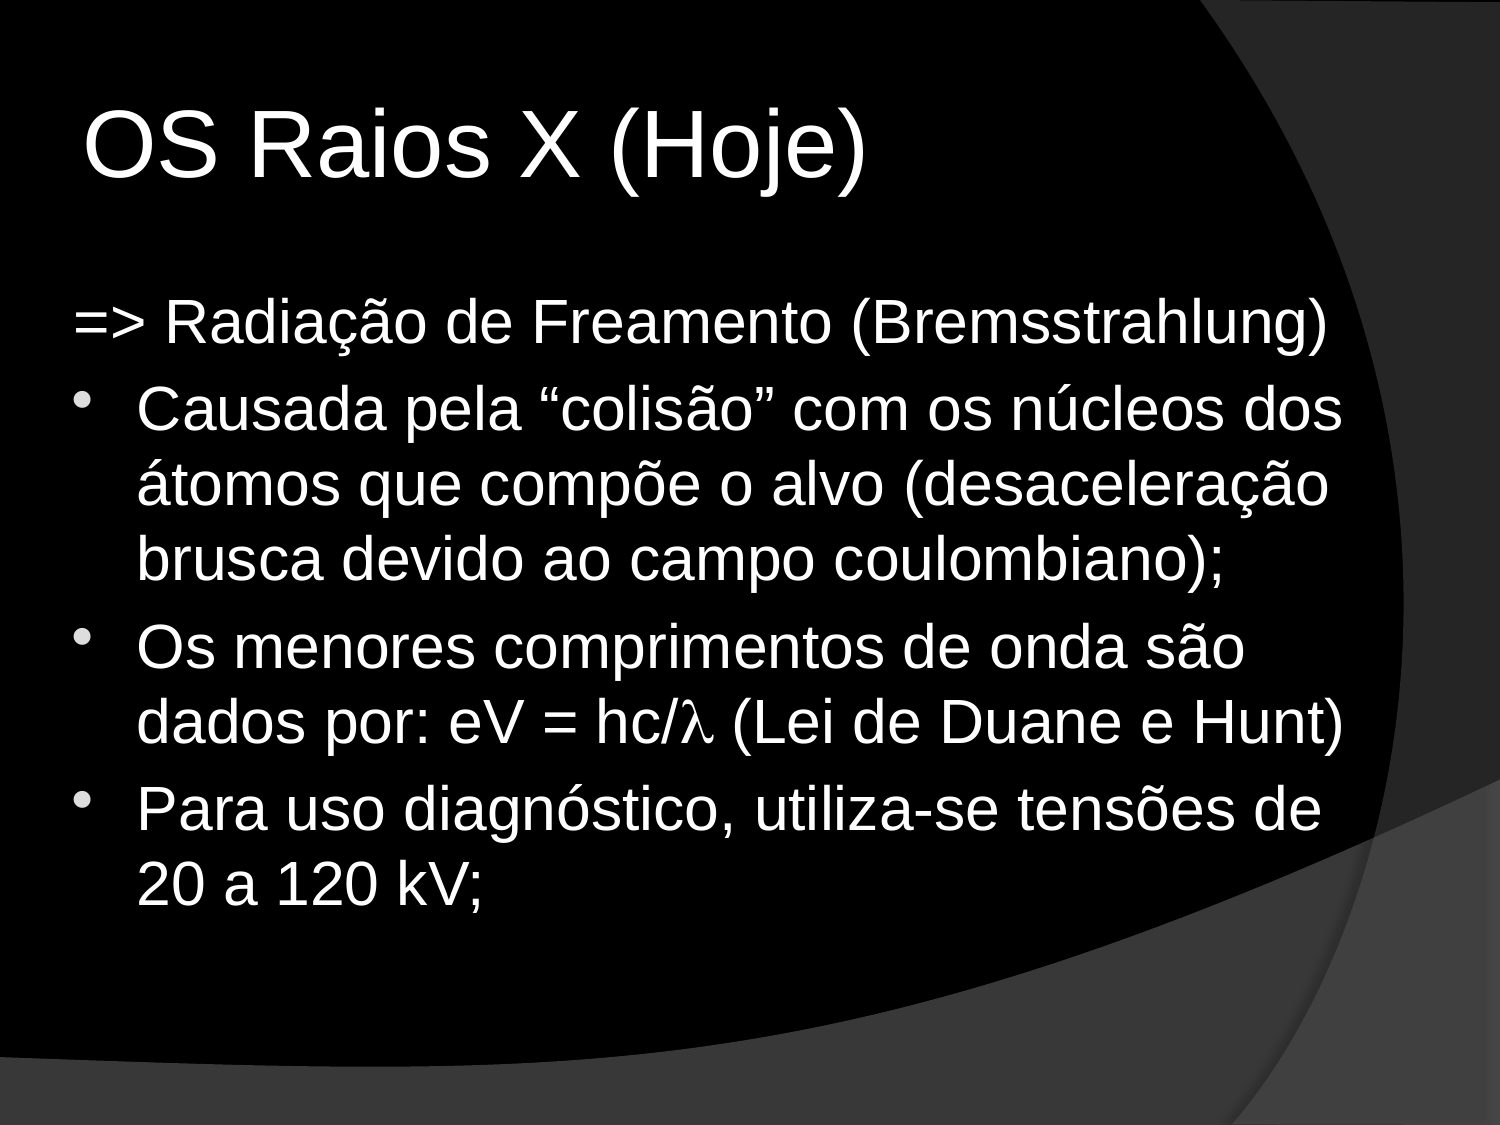

# OS Raios X (Hoje)
=> Radiação de Freamento (Bremsstrahlung)
Causada pela “colisão” com os núcleos dos átomos que compõe o alvo (desaceleração brusca devido ao campo coulombiano);
Os menores comprimentos de onda são dados por: eV = hc/λ (Lei de Duane e Hunt)
Para uso diagnóstico, utiliza-se tensões de 20 a 120 kV;